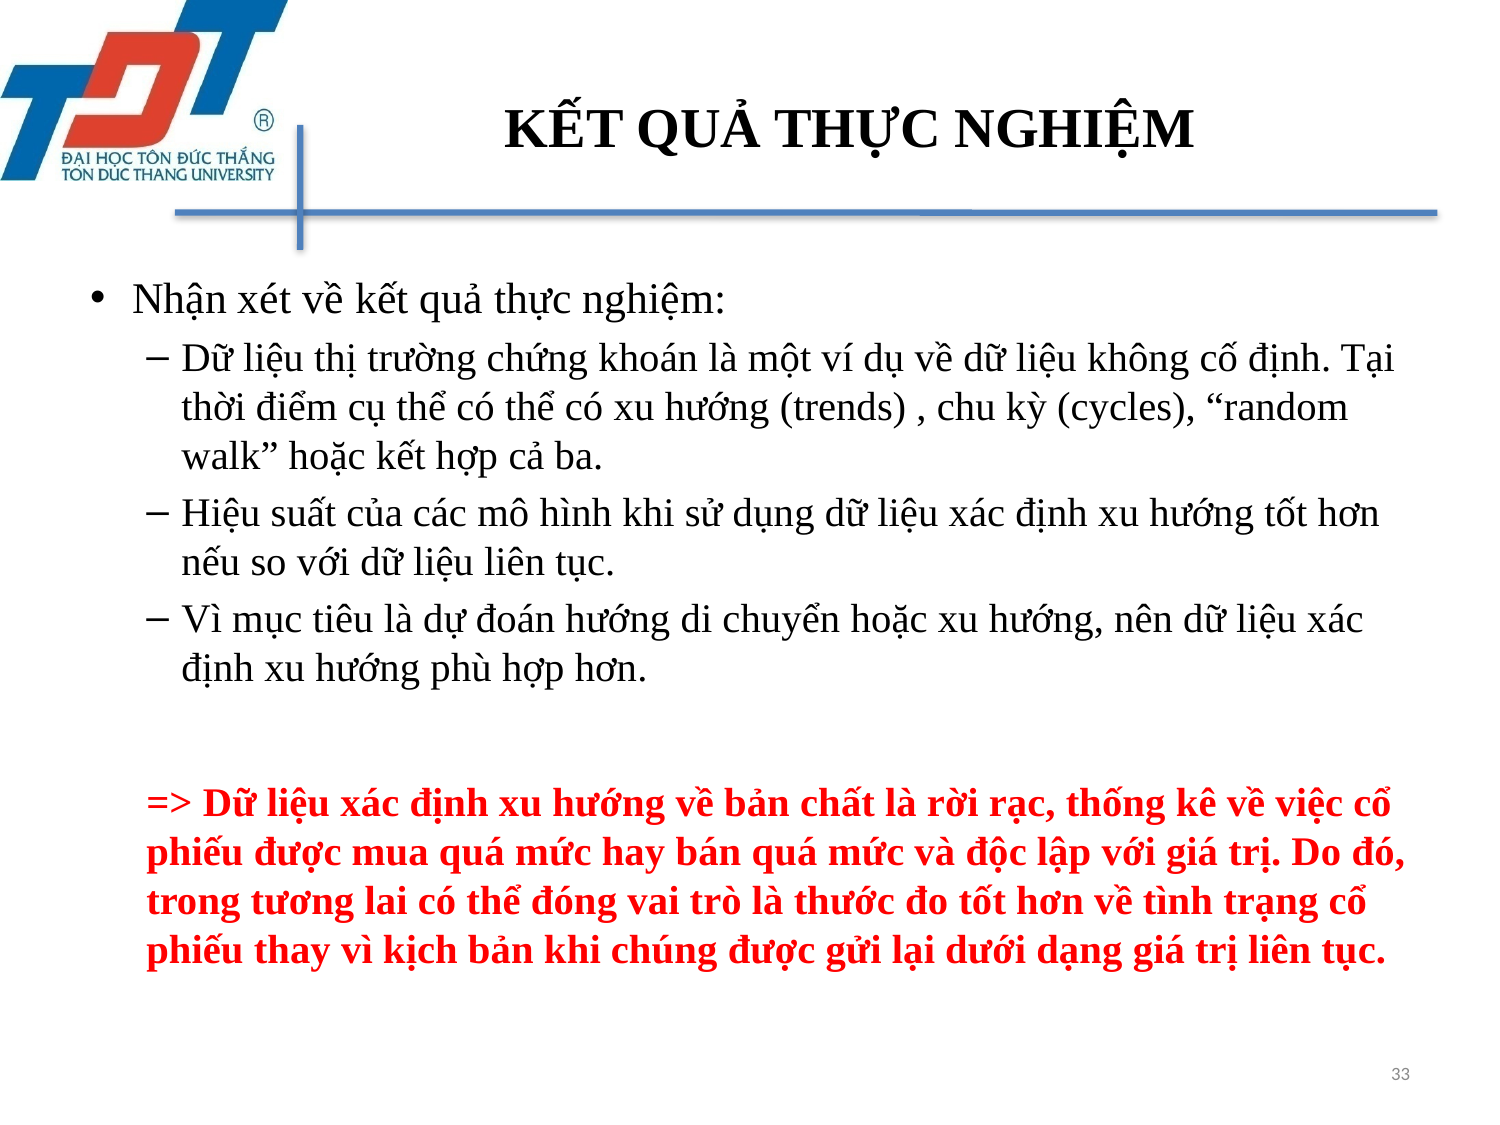

# KẾT QUẢ THỰC NGHIỆM
Nhận xét về kết quả thực nghiệm:
Dữ liệu thị trường chứng khoán là một ví dụ về dữ liệu không cố định. Tại thời điểm cụ thể có thể có xu hướng (trends) , chu kỳ (cycles), “random walk” hoặc kết hợp cả ba.
Hiệu suất của các mô hình khi sử dụng dữ liệu xác định xu hướng tốt hơn nếu so với dữ liệu liên tục.
Vì mục tiêu là dự đoán hướng di chuyển hoặc xu hướng, nên dữ liệu xác định xu hướng phù hợp hơn.

=> Dữ liệu xác định xu hướng về bản chất là rời rạc, thống kê về việc cổ phiếu được mua quá mức hay bán quá mức và độc lập với giá trị. Do đó, trong tương lai có thể đóng vai trò là thước đo tốt hơn về tình trạng cổ phiếu thay vì kịch bản khi chúng được gửi lại dưới dạng giá trị liên tục.
33